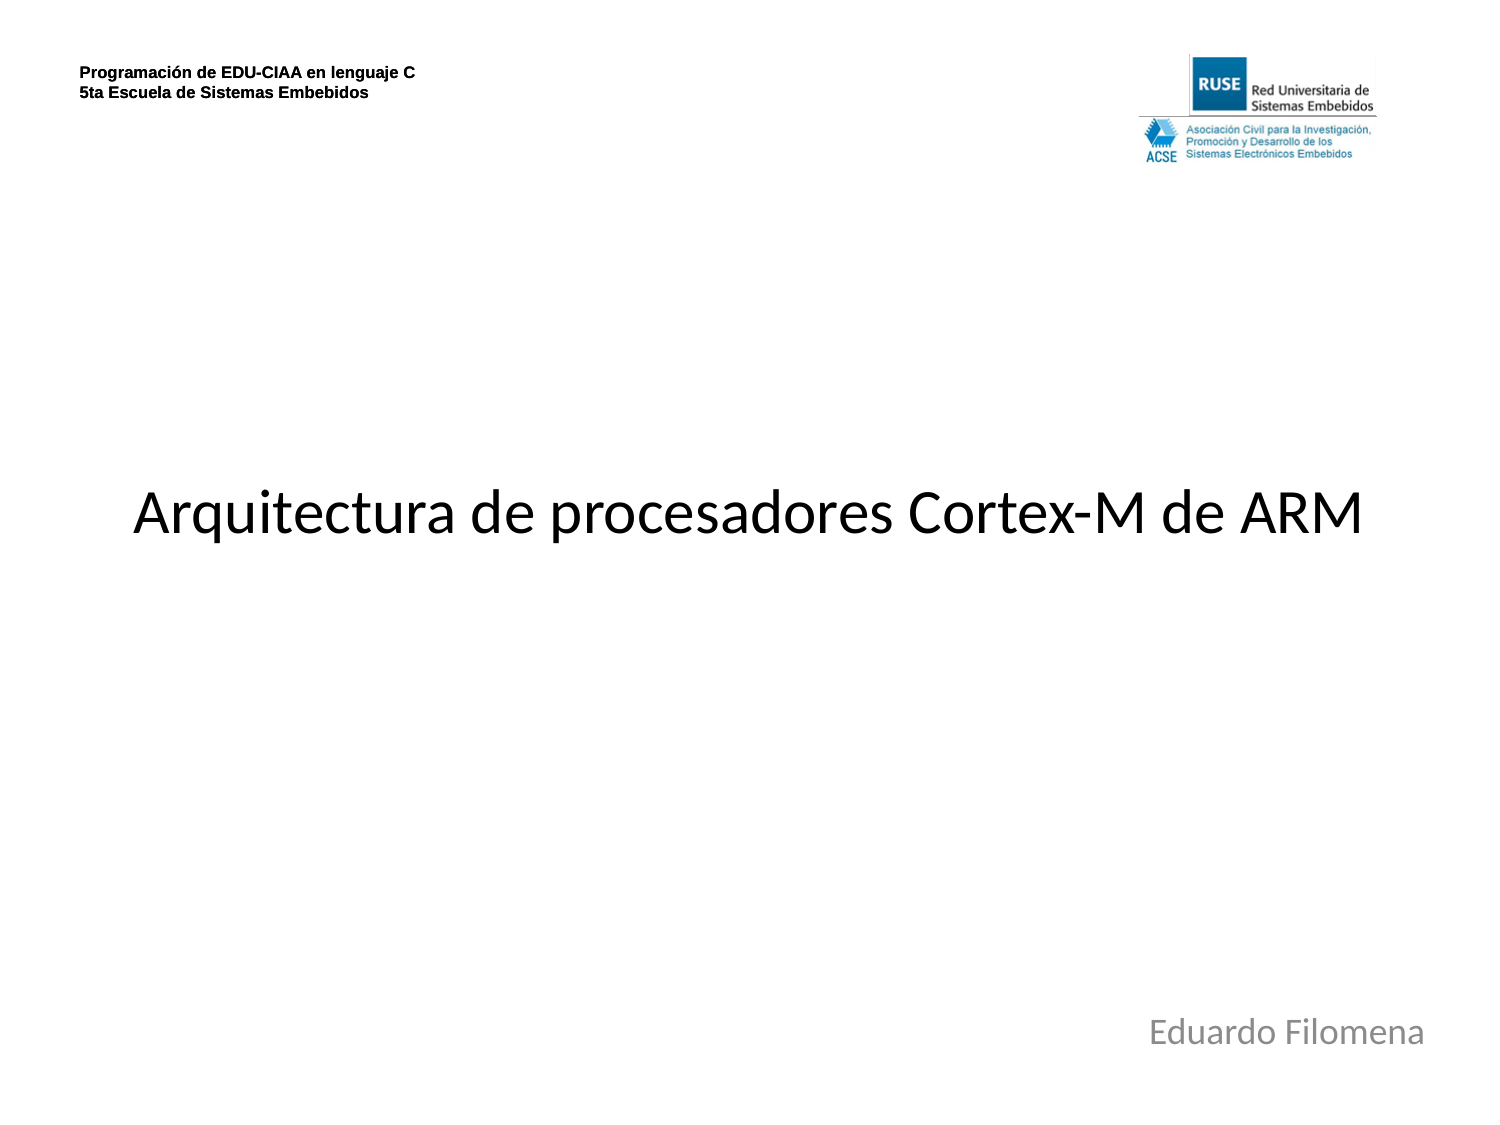

# Arquitectura de procesadores Cortex-M de ARM
Eduardo Filomena